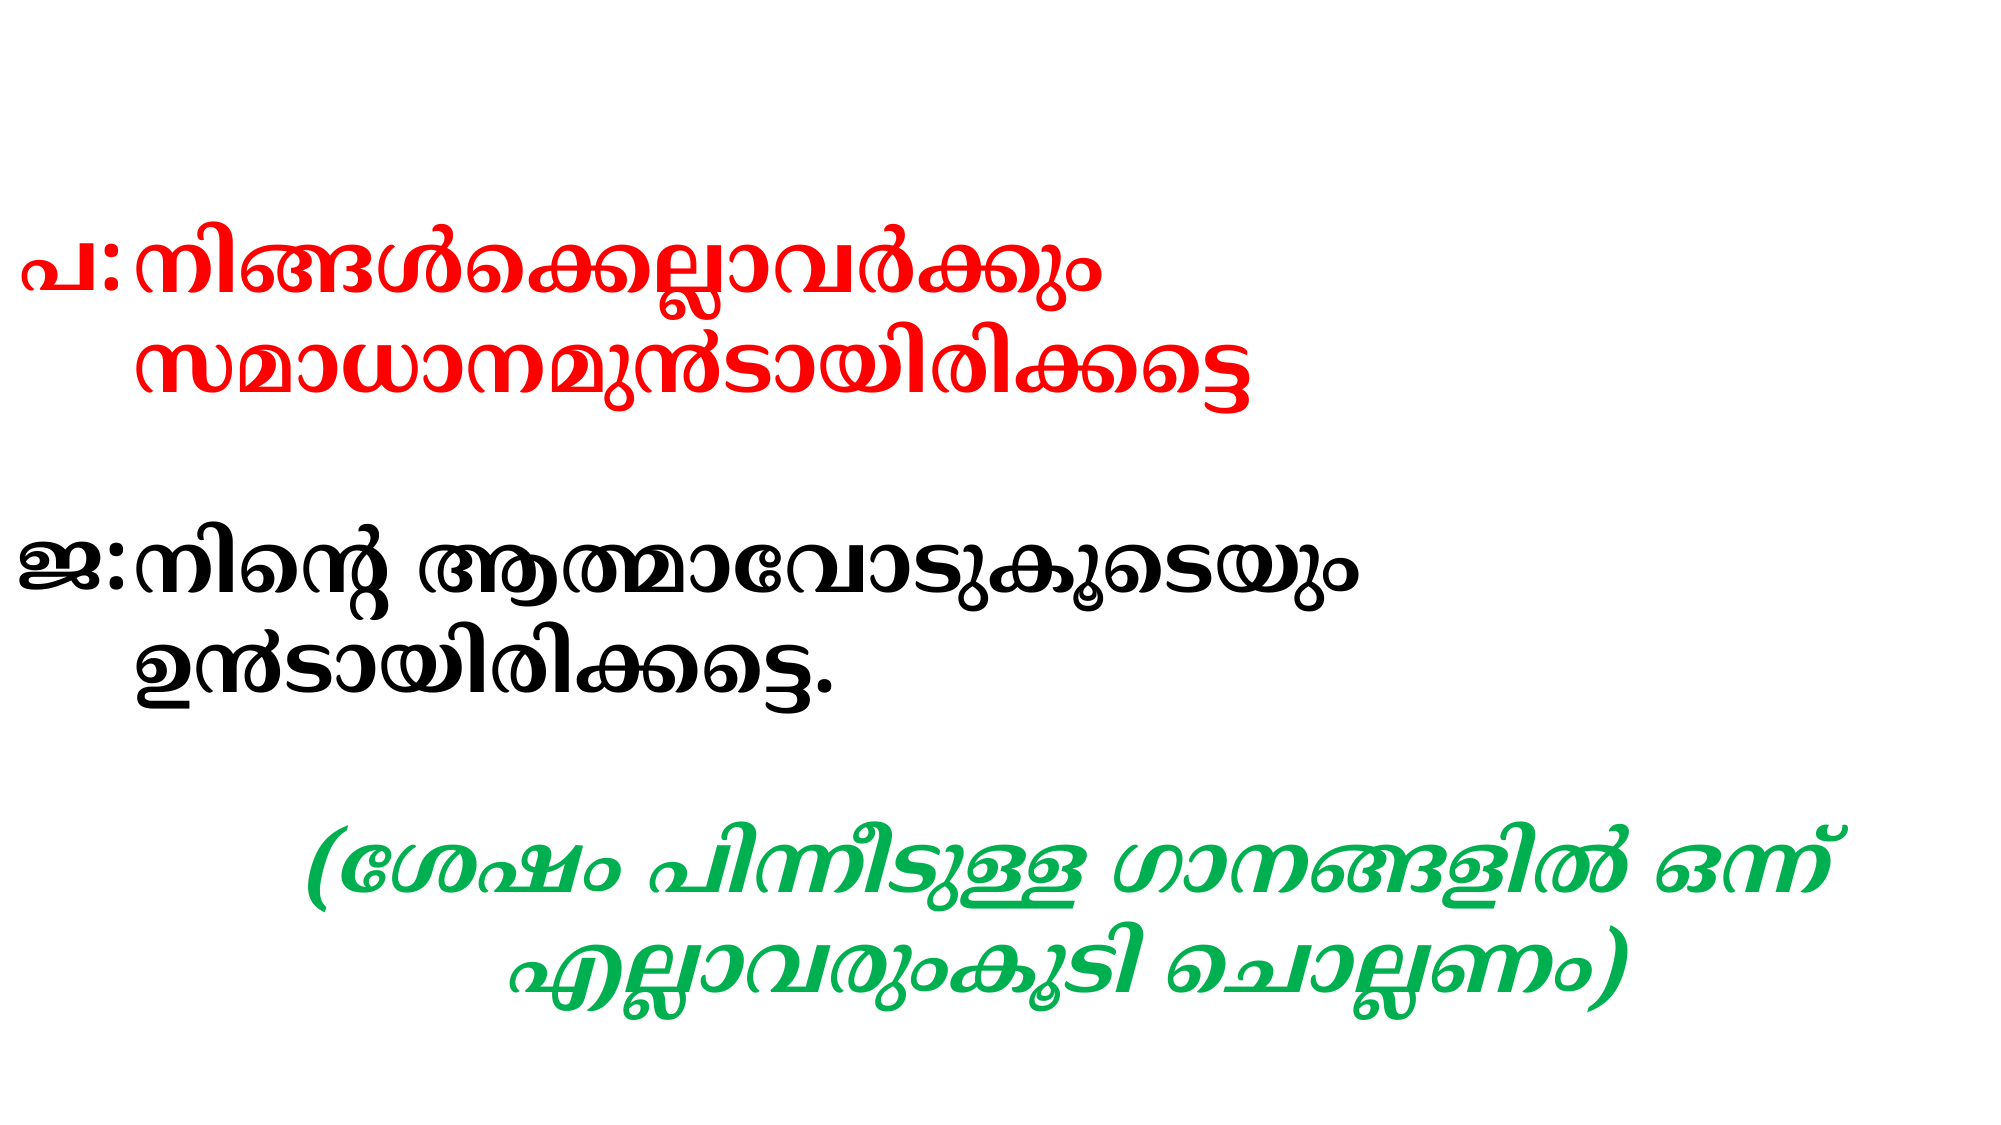

പ:
നിങ്ങള്‍ക്കെല്ലാവര്‍ക്കും സമാധാനമു൯ടായിരിക്കട്ടെ

നിന്‍റെ ആത്മാവോടുകൂടെയും ഉ൯ടായിരിക്കട്ടെ.

(ശേഷം പിന്നീടുള്ള ഗാനങ്ങളില്‍ ഒന്ന് എല്ലാവരുംകൂടി ചൊല്ലണം)
ജ: